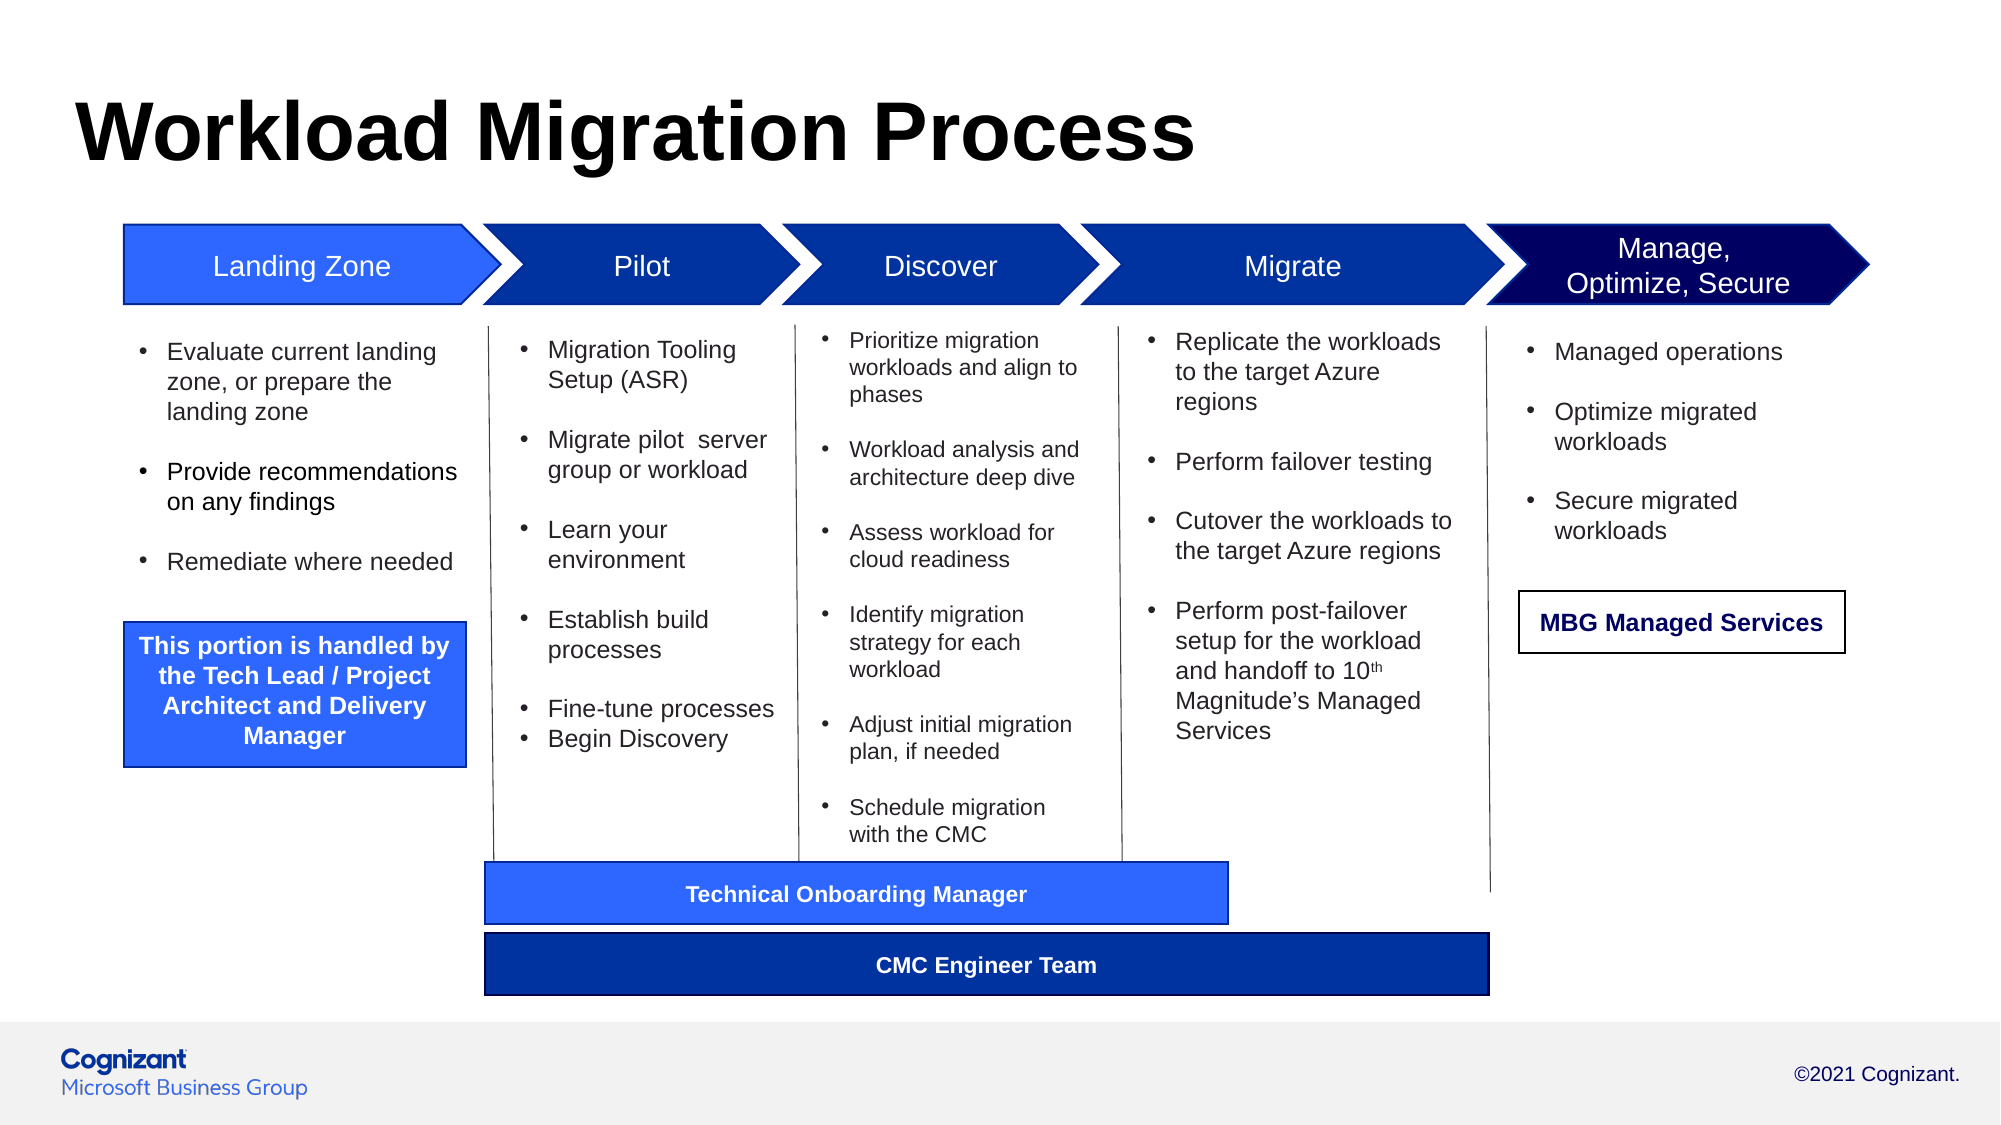

Workload Migration Process

Landing Zone
Pilot
Migrate
Manage,
Optimize, Secure
Discover
Prioritize migration workloads and align to phases

Workload analysis and architecture deep dive

Assess workload for cloud readiness

Identify migration strategy for each workload

Adjust initial migration plan, if needed

Schedule migration with the CMC

Replicate the workloads to the target Azure regions
Perform failover testing
Cutover the workloads to the target Azure regions
Perform post-failover setup for the workload and handoff to 10th Magnitude’s Managed Services

Migration Tooling Setup (ASR)
Migrate pilot  server group or workload
Learn your environment
Establish build processes
Fine-tune processes
Begin Discovery

Managed operations
Optimize migrated workloads
Secure migrated workloads

Evaluate current landing zone, or prepare the landing zone
Provide recommendations on any findings
Remediate where needed

MBG Managed Services
This portion is handled by the Tech Lead / Project Architect and Delivery Manager
Technical Onboarding Manager
CMC Engineer Team